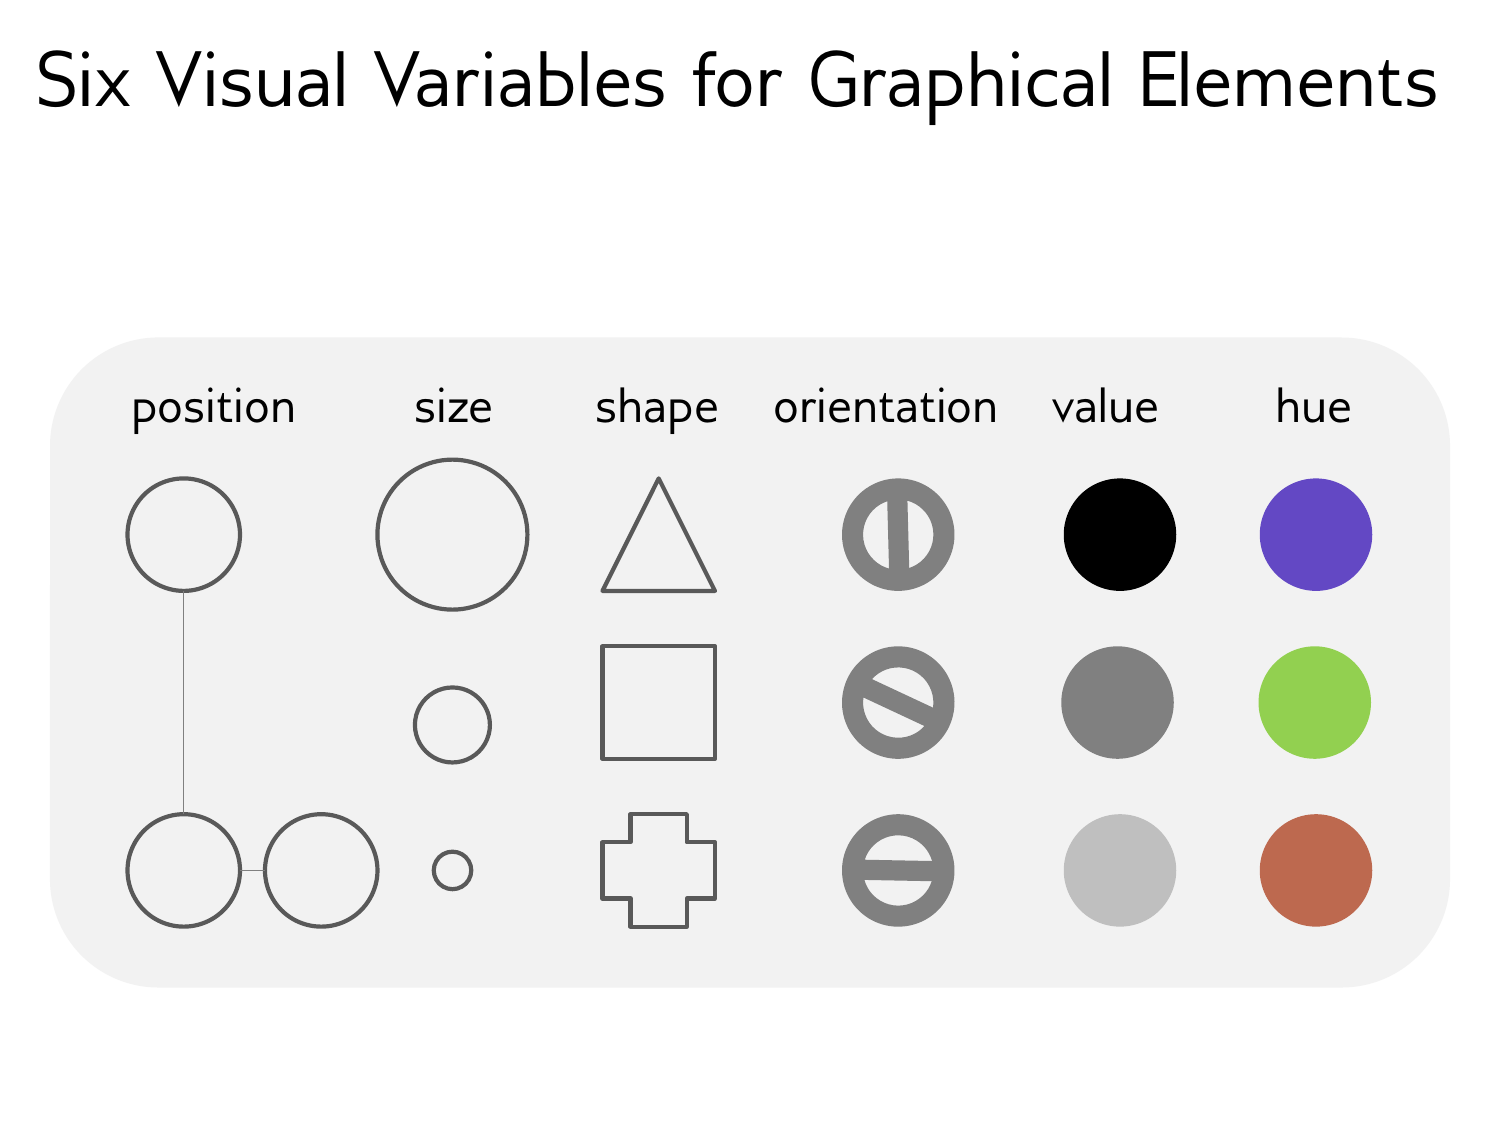

# Six Visual Variables for Graphical Elements

position
size
shape
orientation
value
hue